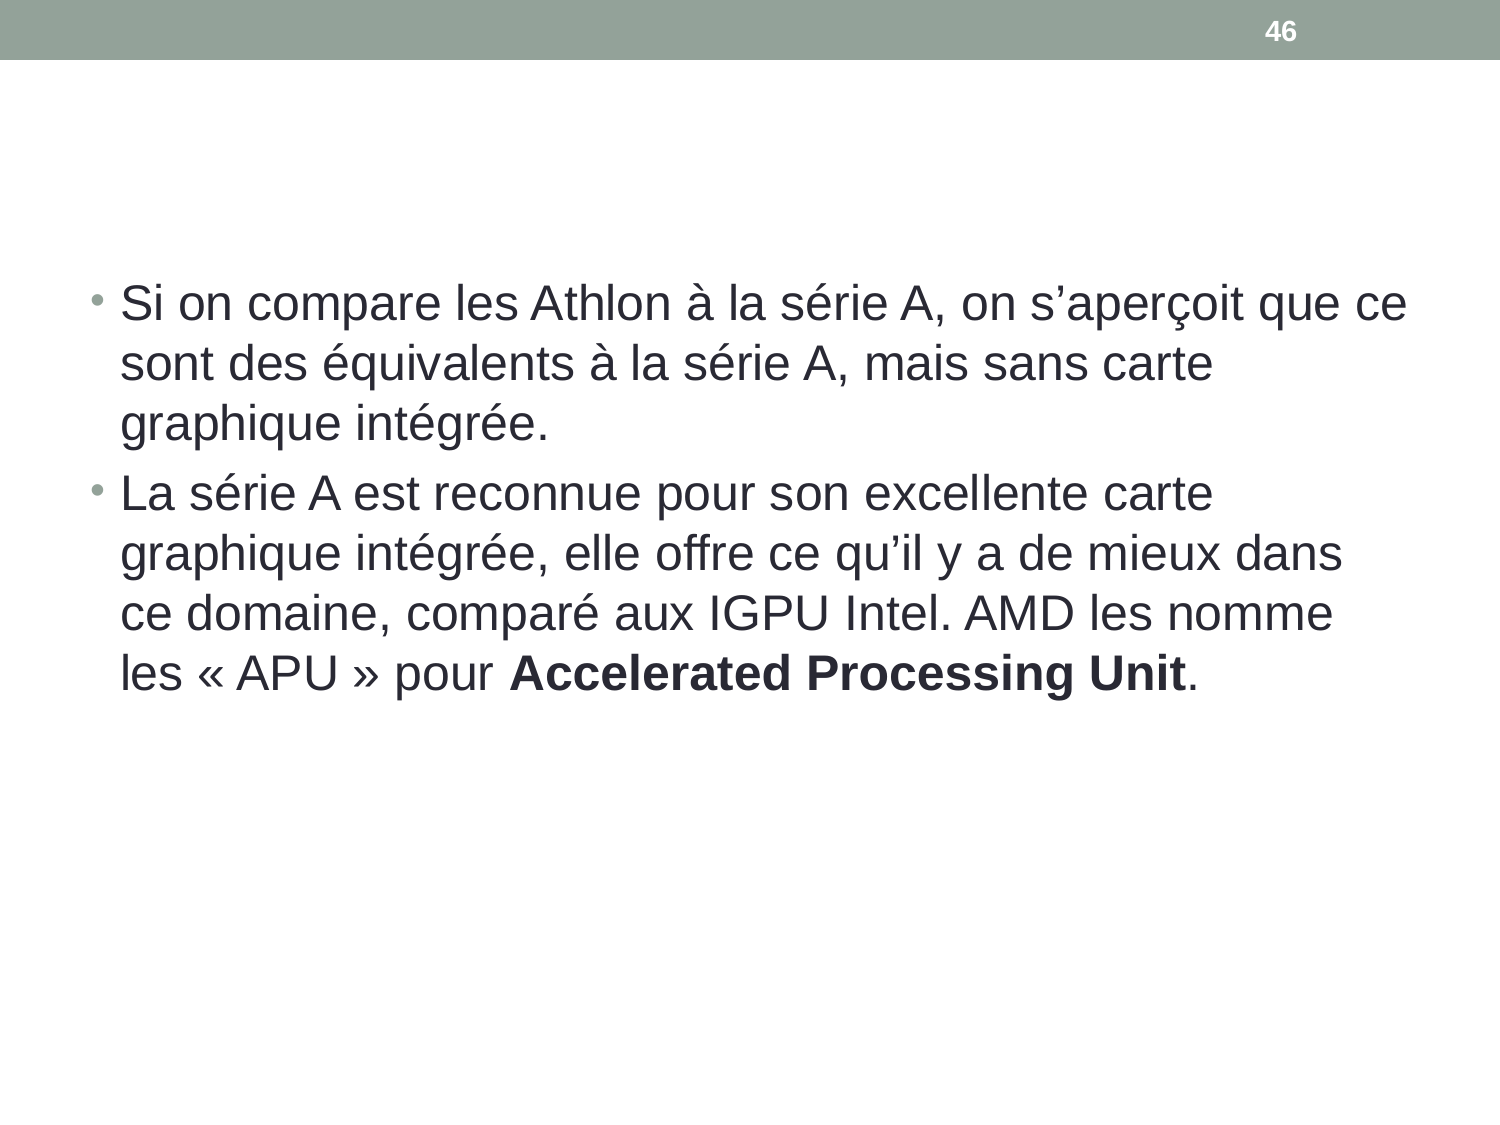

46
#
Si on compare les Athlon à la série A, on s’aperçoit que ce sont des équivalents à la série A, mais sans carte graphique intégrée.
La série A est reconnue pour son excellente carte graphique intégrée, elle offre ce qu’il y a de mieux dans ce domaine, comparé aux IGPU Intel. AMD les nomme les « APU » pour Accelerated Processing Unit.